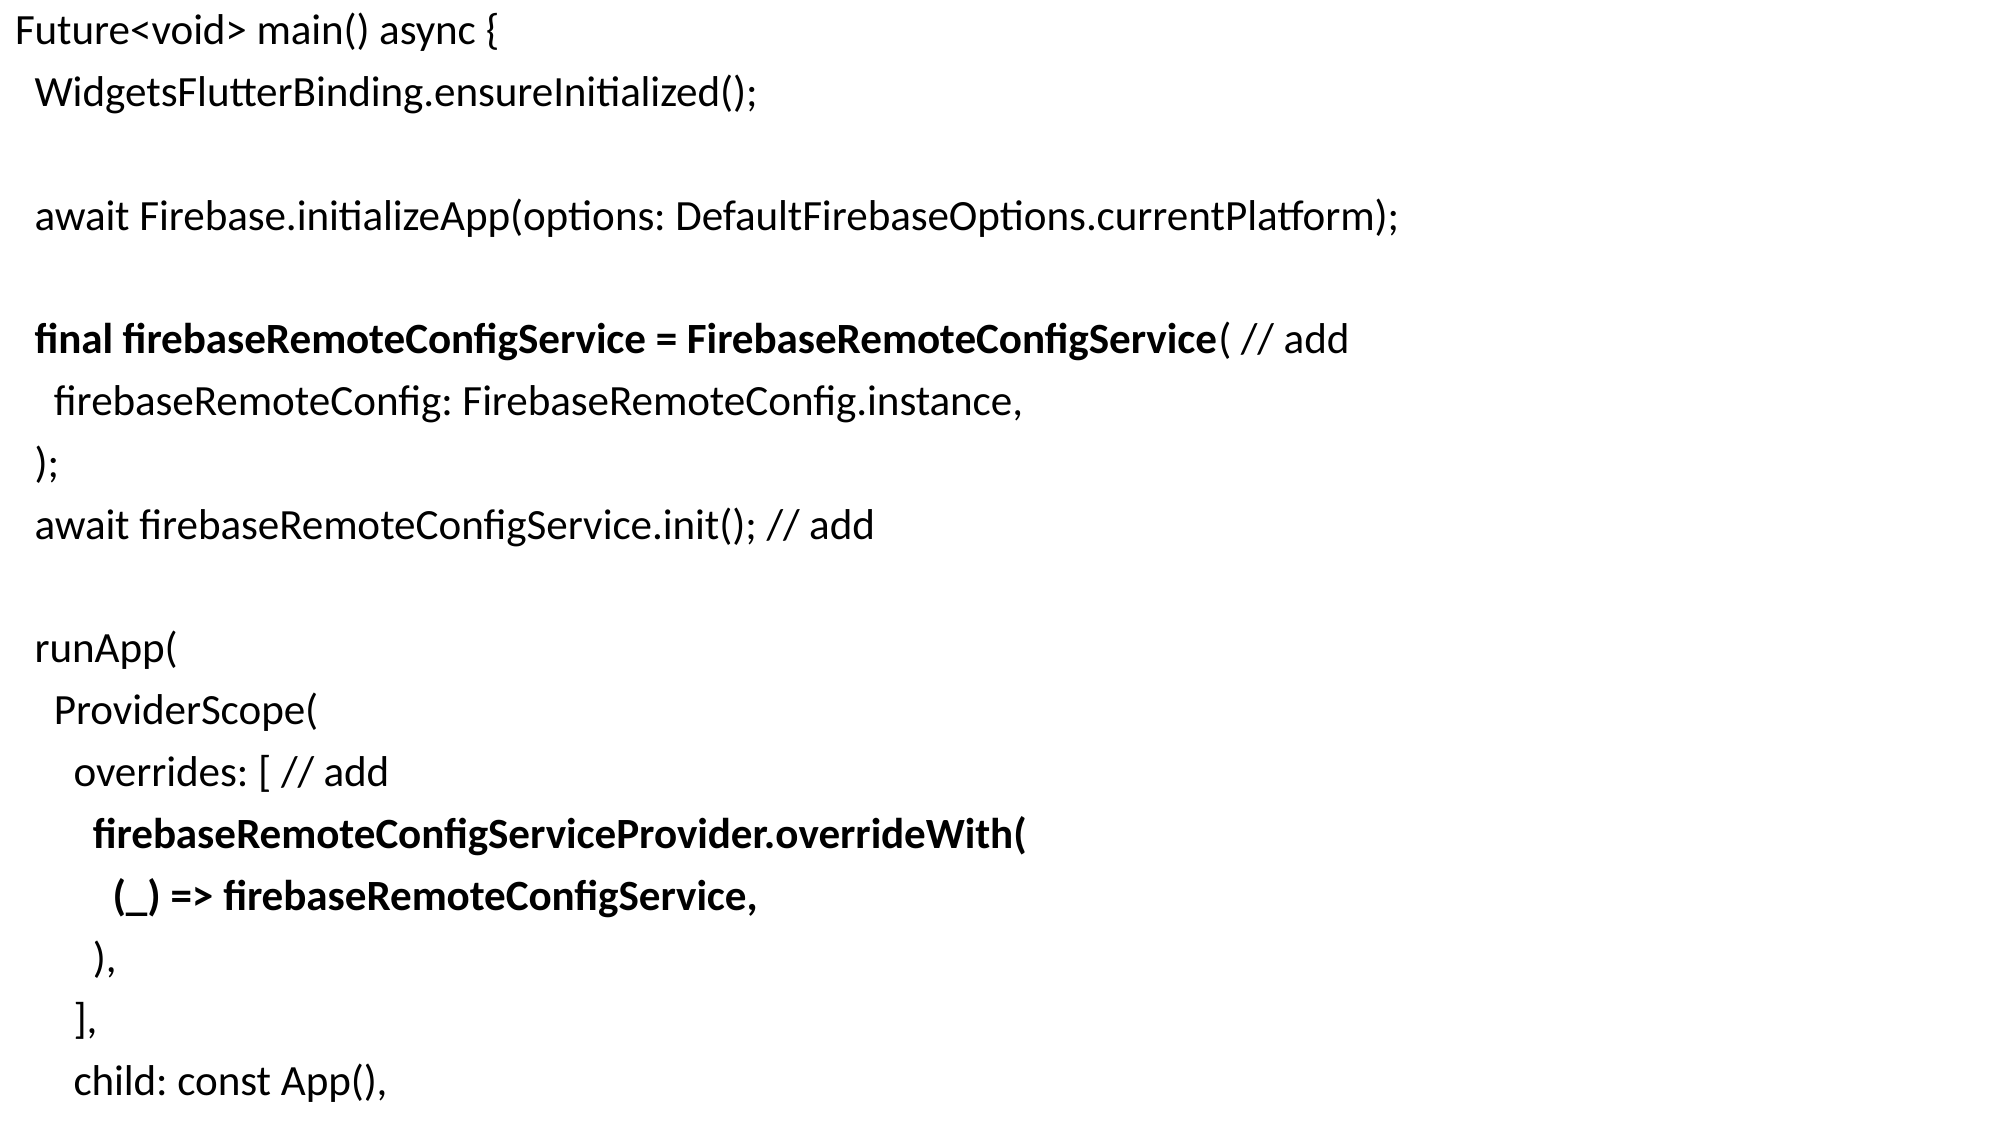

Future<void> main() async {
  WidgetsFlutterBinding.ensureInitialized();

  await Firebase.initializeApp(options: DefaultFirebaseOptions.currentPlatform);

  final firebaseRemoteConfigService = FirebaseRemoteConfigService( // add
    firebaseRemoteConfig: FirebaseRemoteConfig.instance,
  );
  await firebaseRemoteConfigService.init(); // add

  runApp(
    ProviderScope(
      overrides: [ // add
        firebaseRemoteConfigServiceProvider.overrideWith(
          (_) => firebaseRemoteConfigService,
        ),
      ],
      child: const App(),